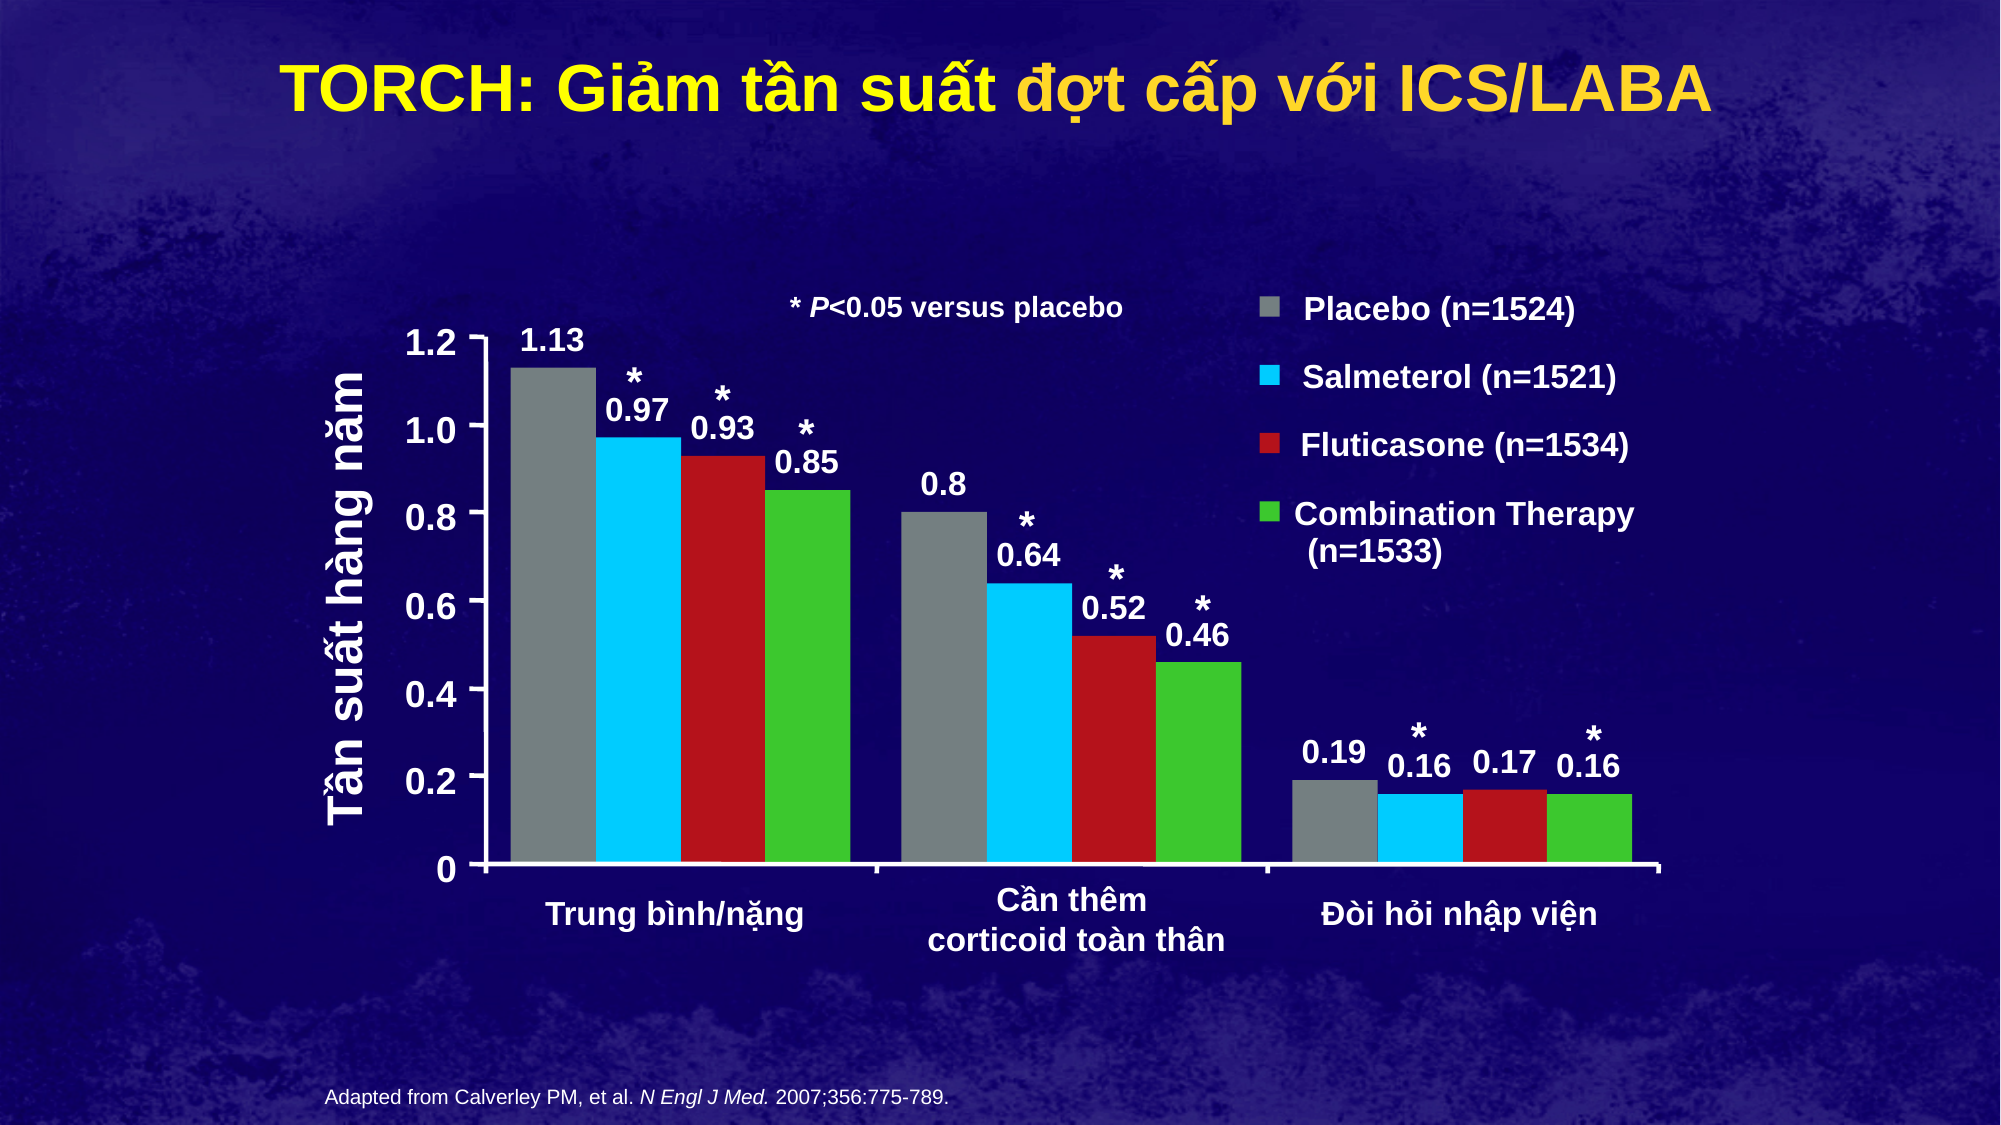

# TORCH: Giảm tần suất đợt cấp với ICS/LABA
* P<0.05 versus placebo
Placebo (n=1524)

Salmeterol (n=1521)

Fluticasone (n=1534)

Combination Therapy

(n=1533)
1.2
1.13

*
*

0.97
*
1.0
0.93

0.85

0.8

*
0.8

0.64
*
Tần suất hàng năm
*
0.6

0.52

0.46

0.4

*
*
0.19
0.17
0.16
0.16
0.2

0

Cần thêm
corticoid toàn thân
Trung bình/nặng
Đòi hỏi nhập viện
Adapted from Calverley PM, et al. N Engl J Med. 2007;356:775-789.